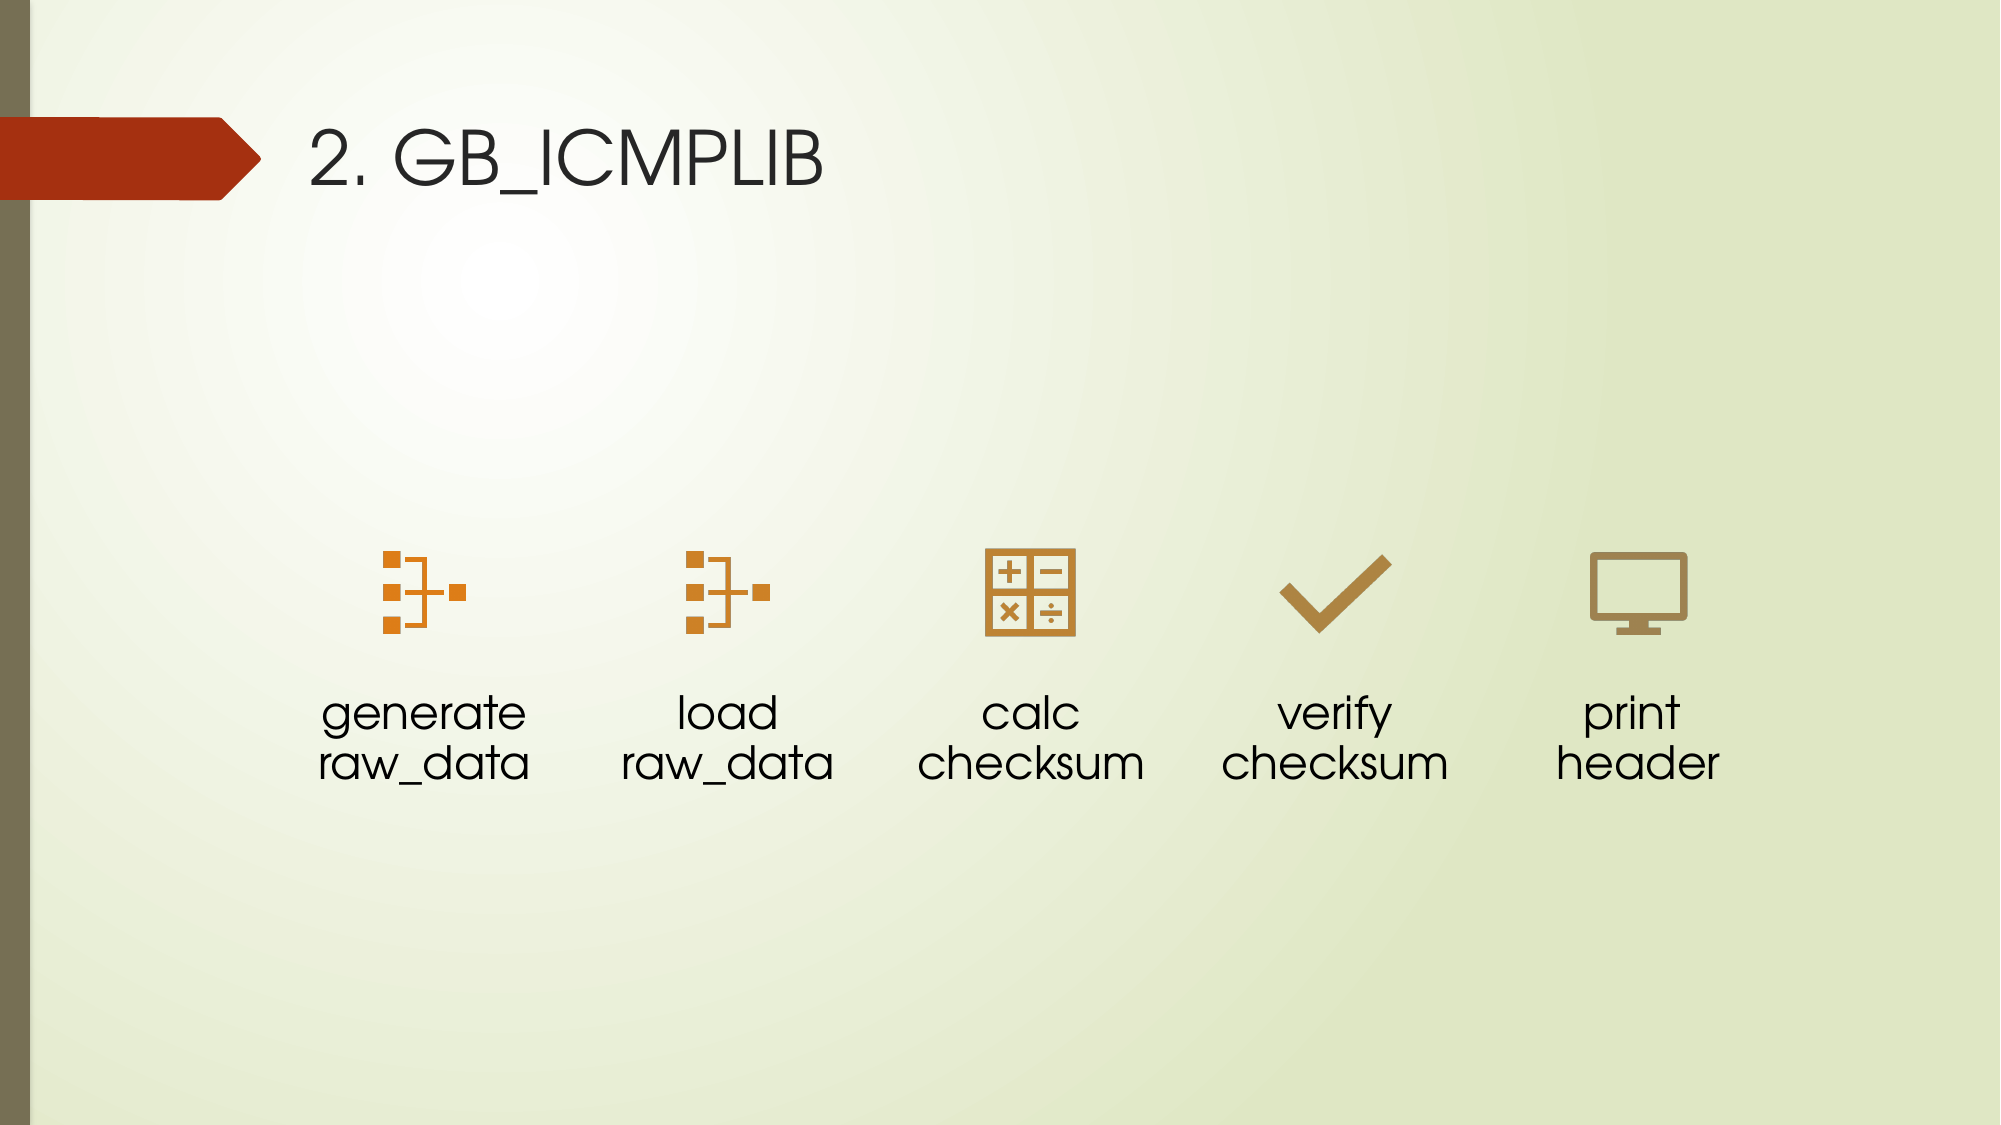

# 2. GB_ICMPLIB

generate raw_data
load raw_data
calc checksum
verify checksum
print  header